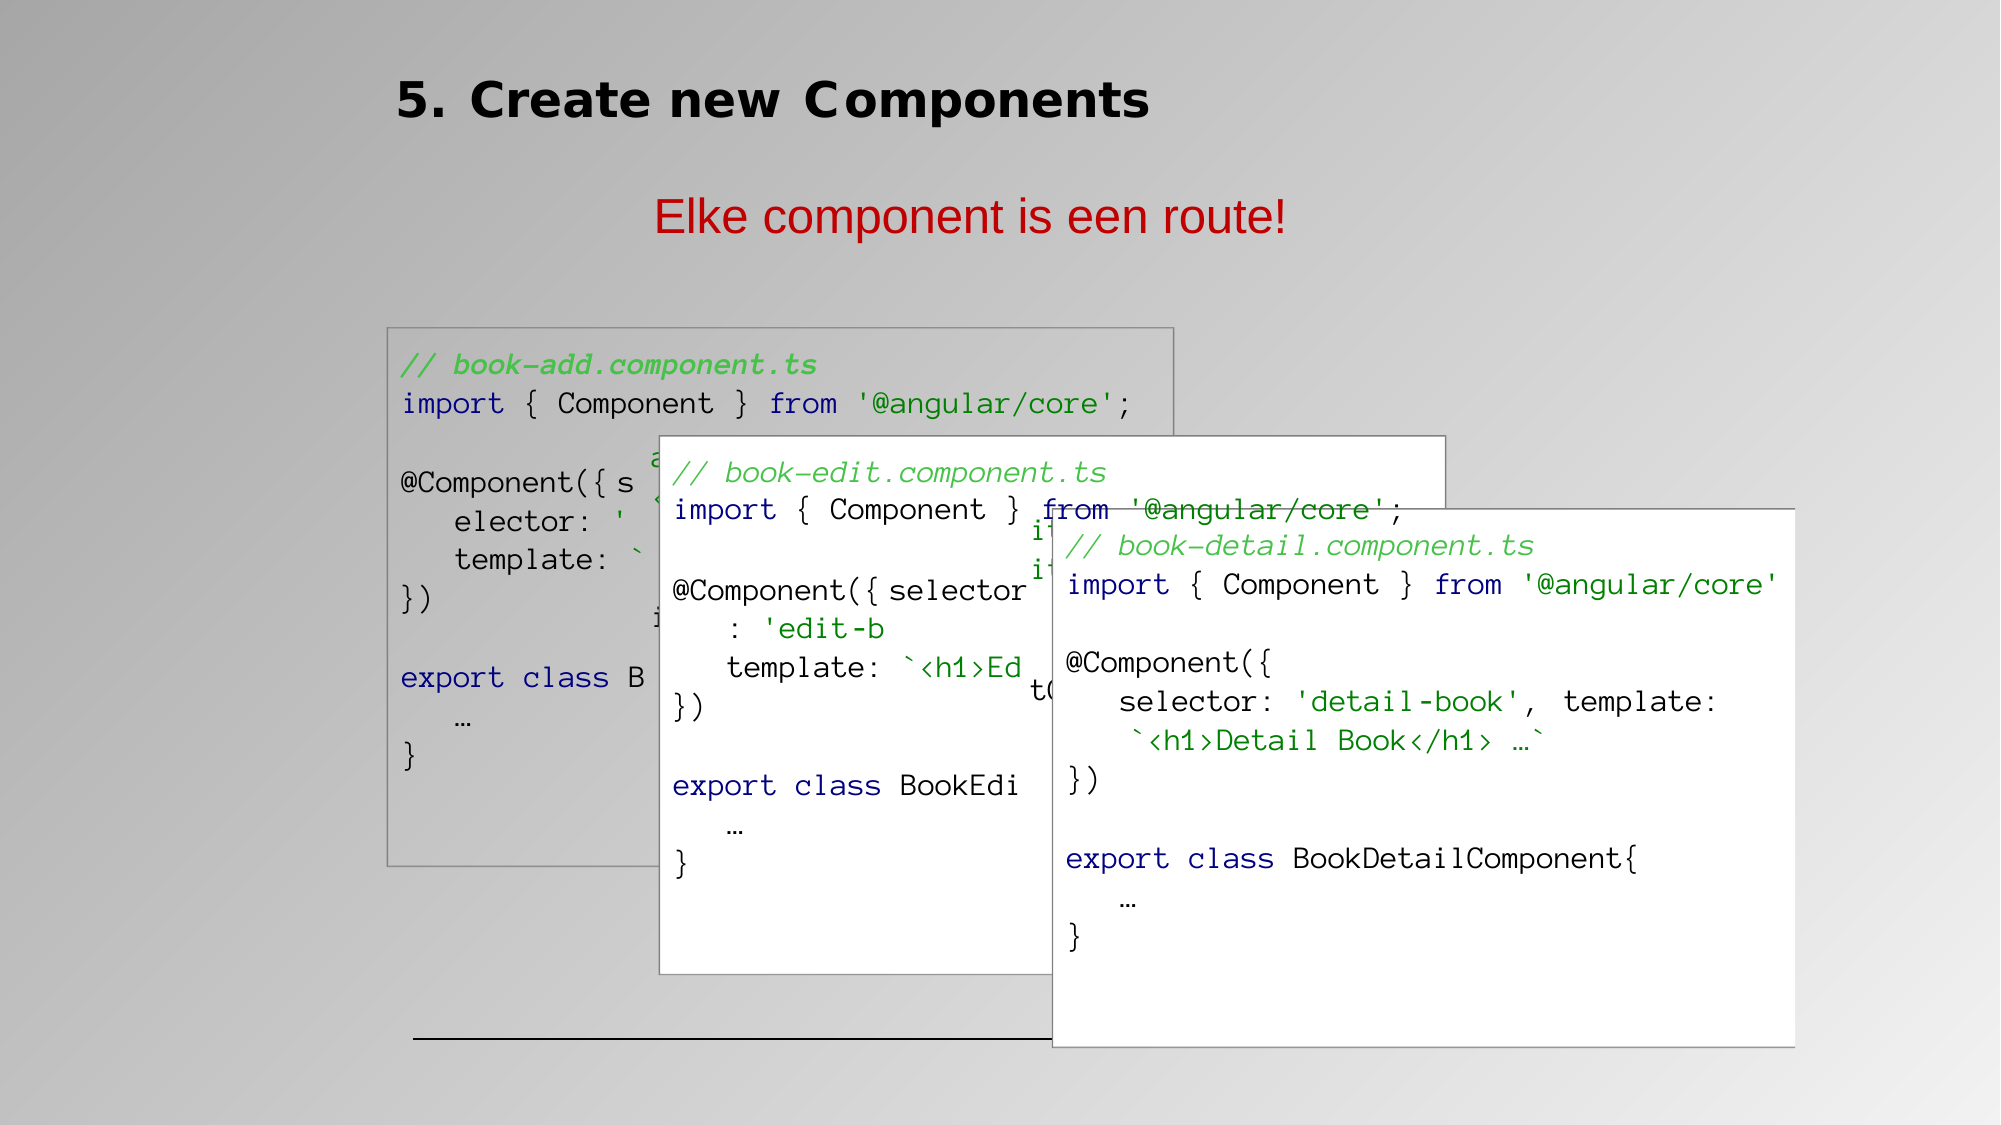

# 5. Create new Components
Elke component is een route!

//  book-add.component.ts
import  {  Component  }  from  '@angular/core';

add‐city',
<h1>Add  City</h1>  …`

ityAddComponent{

//  book-edit.component.ts
import  {  Component  }  from  '@angular/core';
//  book-detail.component.ts
@Component({ selector:  ' template:  `
})

ity',
it  City</h1>  …`

tComponent{
import  {  Component  }  from  '@angular/core'
@Component({ selector:  'edit‐b template:  `<h1>Ed
})
@Component({
selector:  'detail‐book',   template:  `<h1>Detail  Book</h1>  …`
})
export  class  B
…
}
export  class  BookEdi
…
}
export  class  BookDetailComponent{
…
}